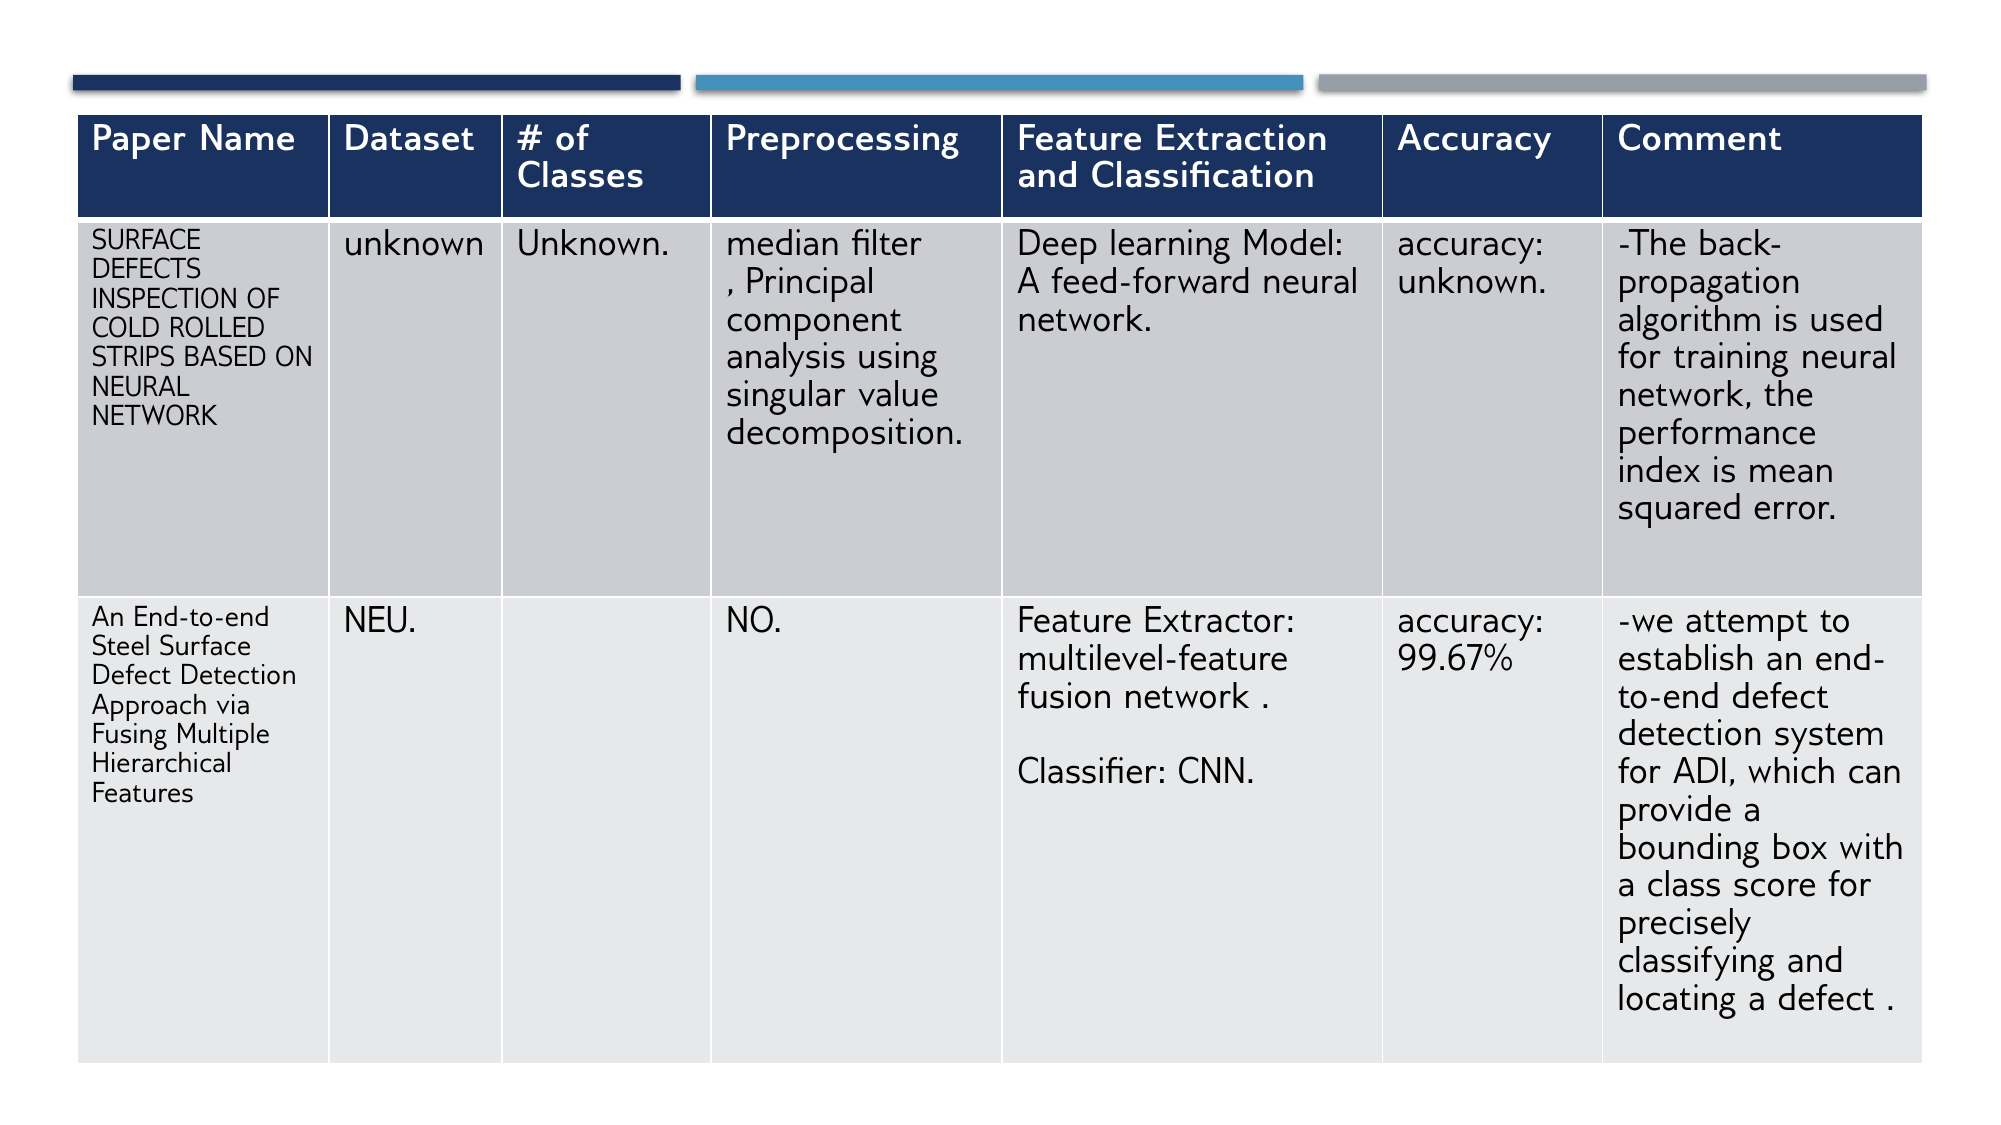

| Paper Name | Dataset | # of Classes | Preprocessing | Feature Extraction and Classification | Accuracy | Comment |
| --- | --- | --- | --- | --- | --- | --- |
| SURFACE DEFECTS INSPECTION OF COLD ROLLED STRIPS BASED ON NEURAL NETWORK | unknown | Unknown. | median filter , Principal component analysis using singular value decomposition. | Deep learning Model: A feed-forward neural network. | accuracy: unknown. | -The back-propagation algorithm is used for training neural network, the performance index is mean squared error. |
| An End-to-end Steel Surface Defect Detection Approach via Fusing Multiple Hierarchical Features | NEU. |  | NO. | Feature Extractor: multilevel-feature fusion network . Classifier: CNN. | accuracy: 99.67% | -we attempt to establish an end-to-end defect detection system for ADI, which can provide a bounding box with a class score for precisely classifying and locating a defect . |